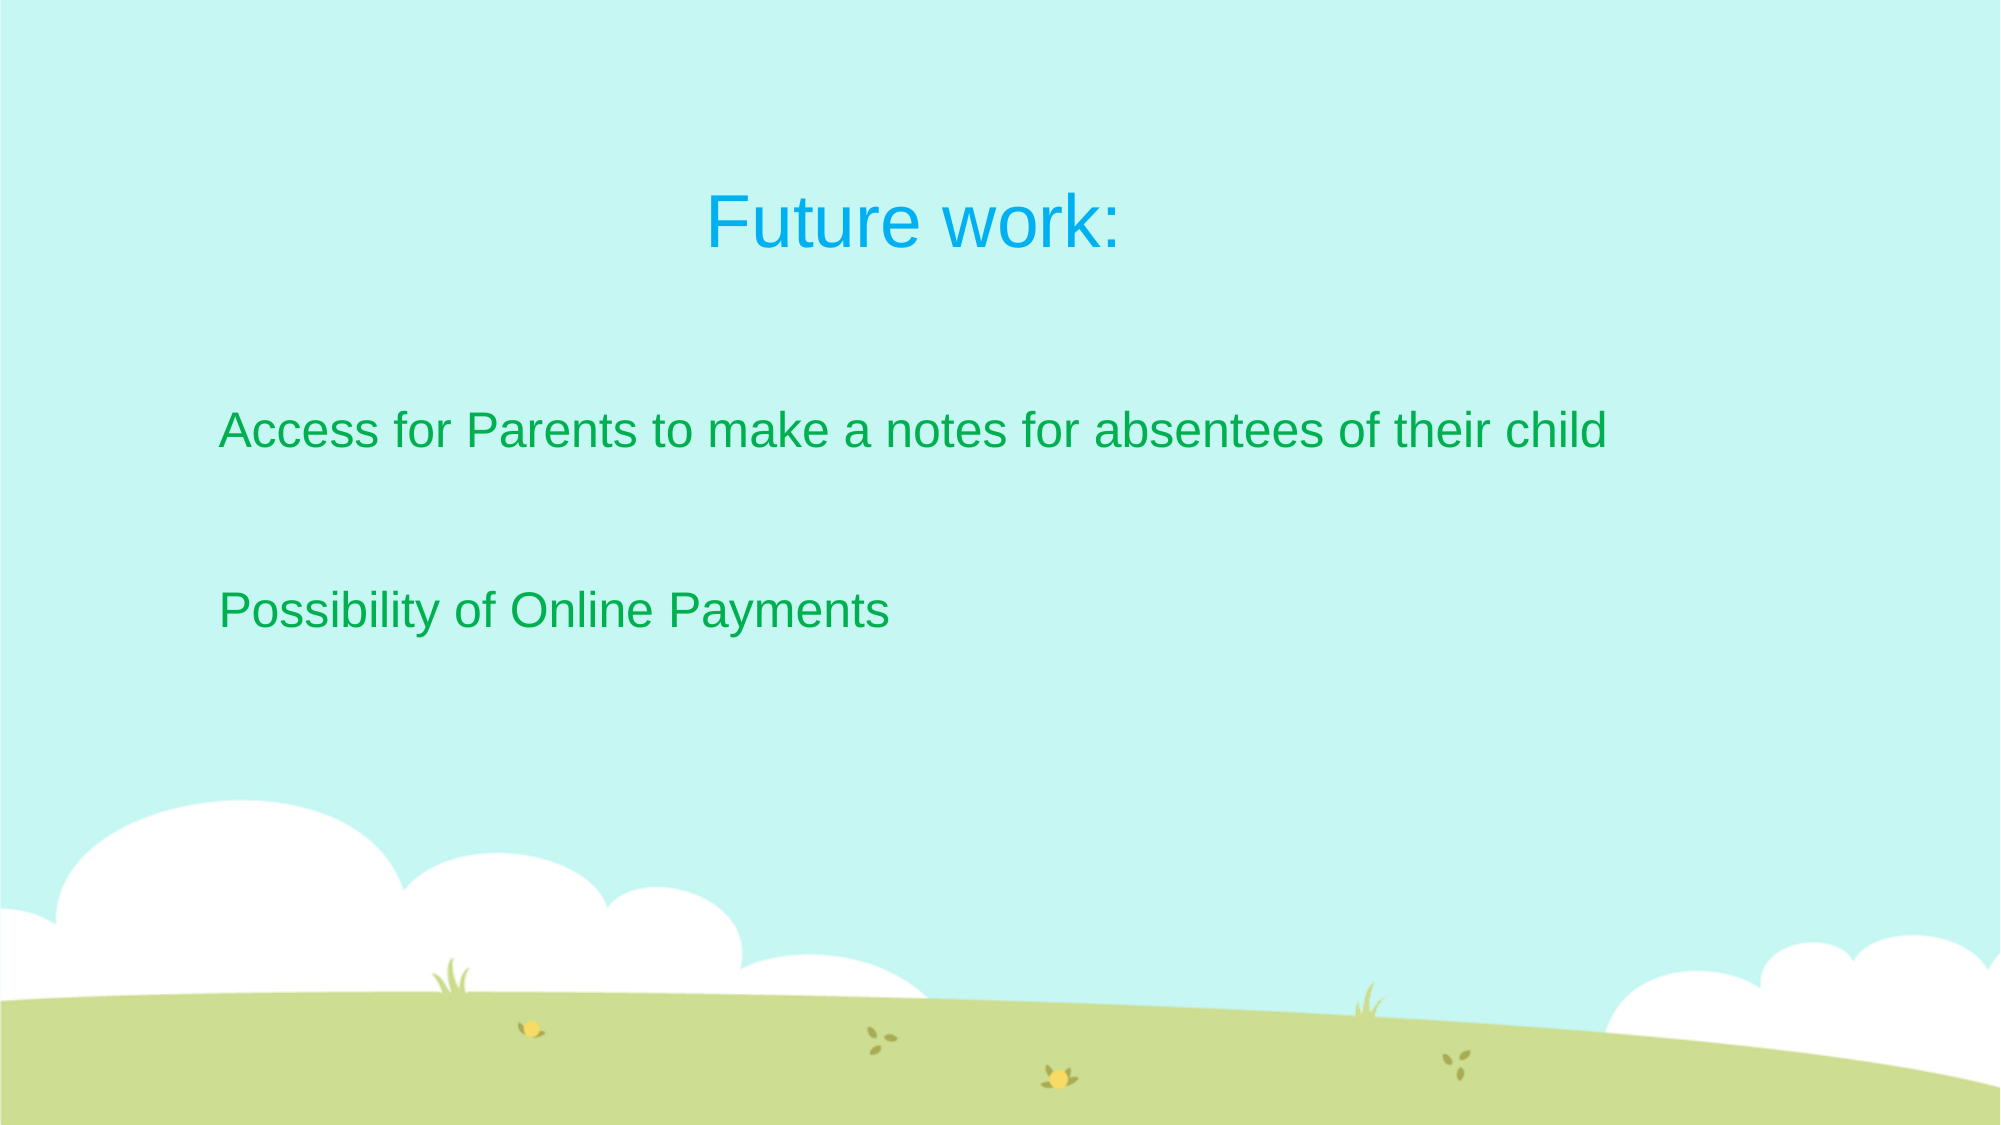

Future work:

Access for Parents to make a notes for absentees of their child

Possibility of Online Payments